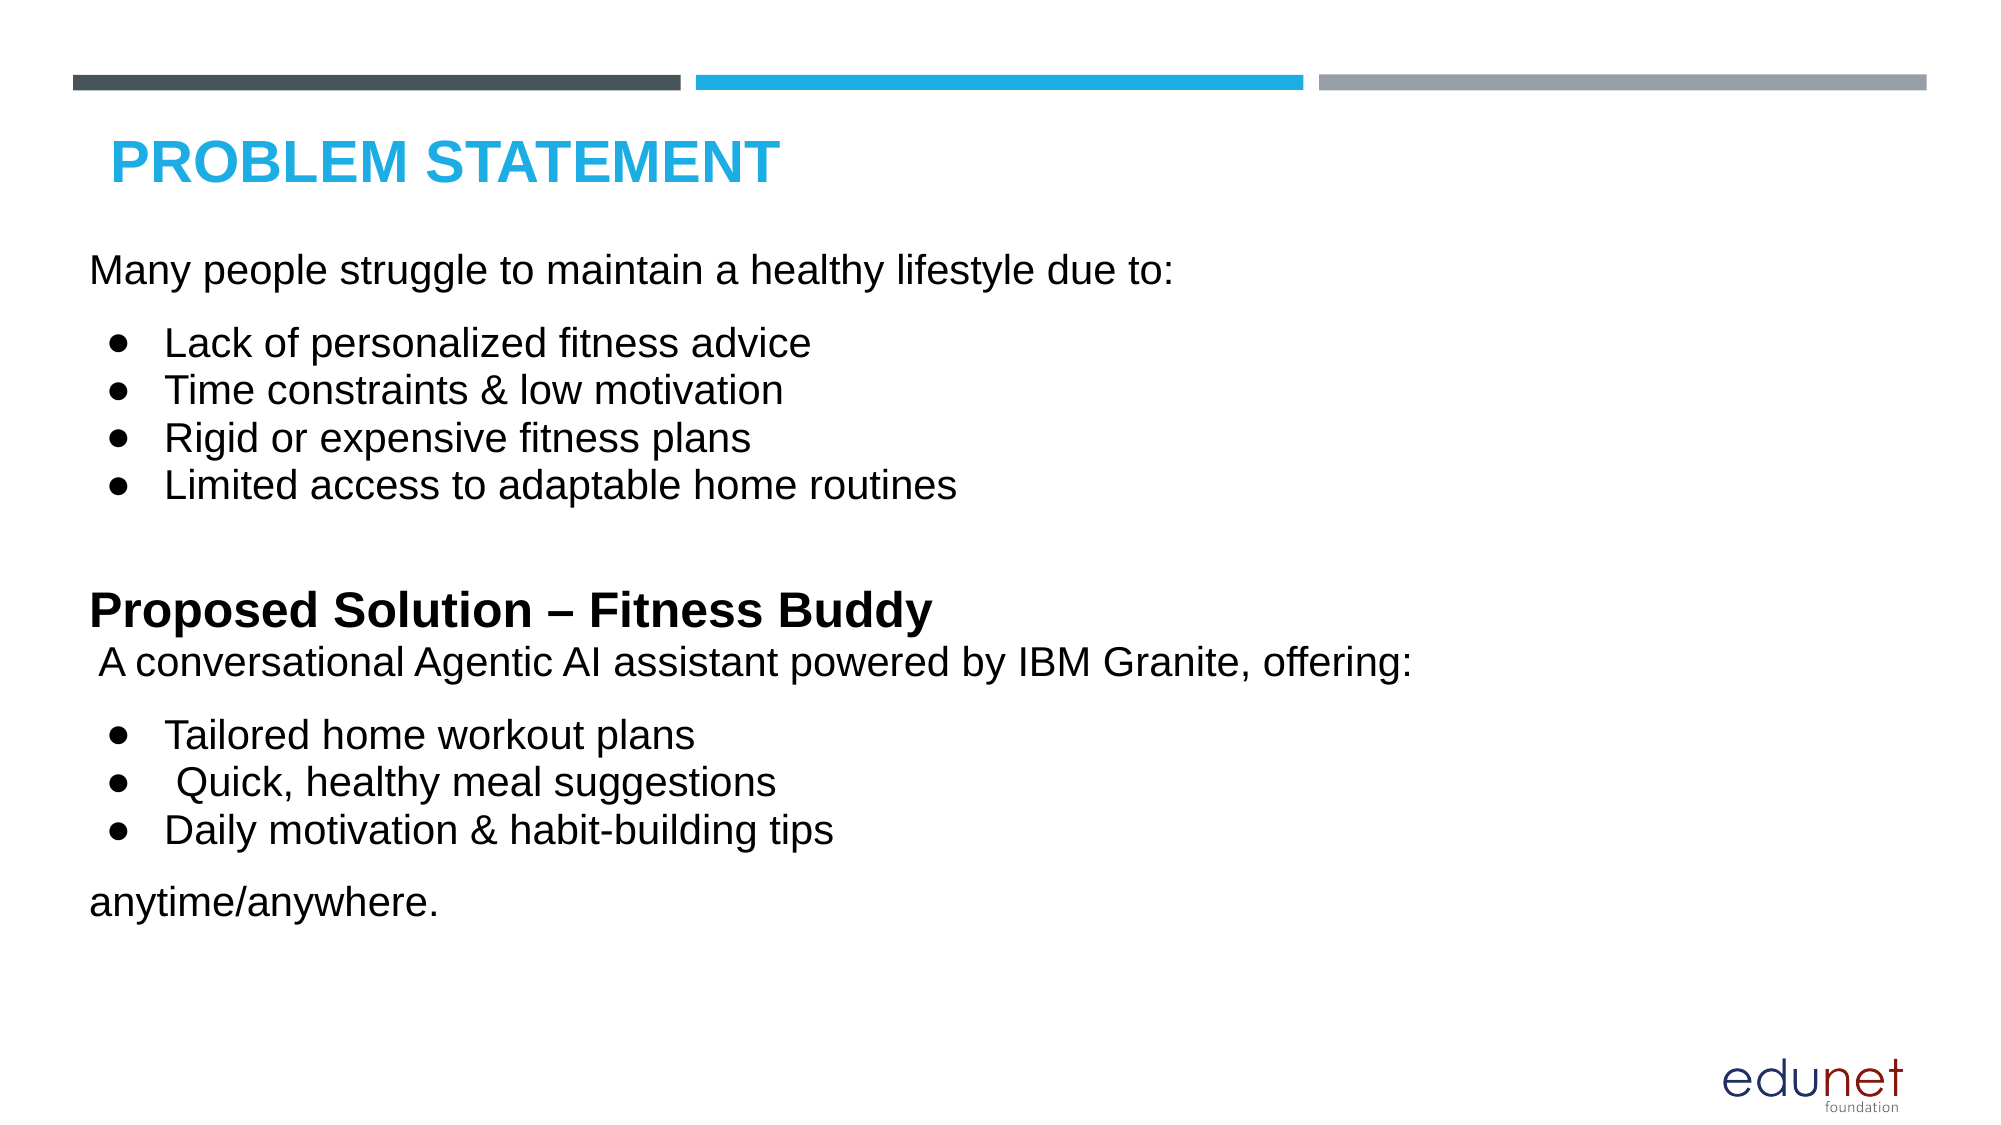

# PROBLEM STATEMENT
Many people struggle to maintain a healthy lifestyle due to:
Lack of personalized fitness advice
Time constraints & low motivation
Rigid or expensive fitness plans
Limited access to adaptable home routines
Proposed Solution – Fitness Buddy
 A conversational Agentic AI assistant powered by IBM Granite, offering:
Tailored home workout plans
 Quick, healthy meal suggestions
Daily motivation & habit-building tips
anytime/anywhere.